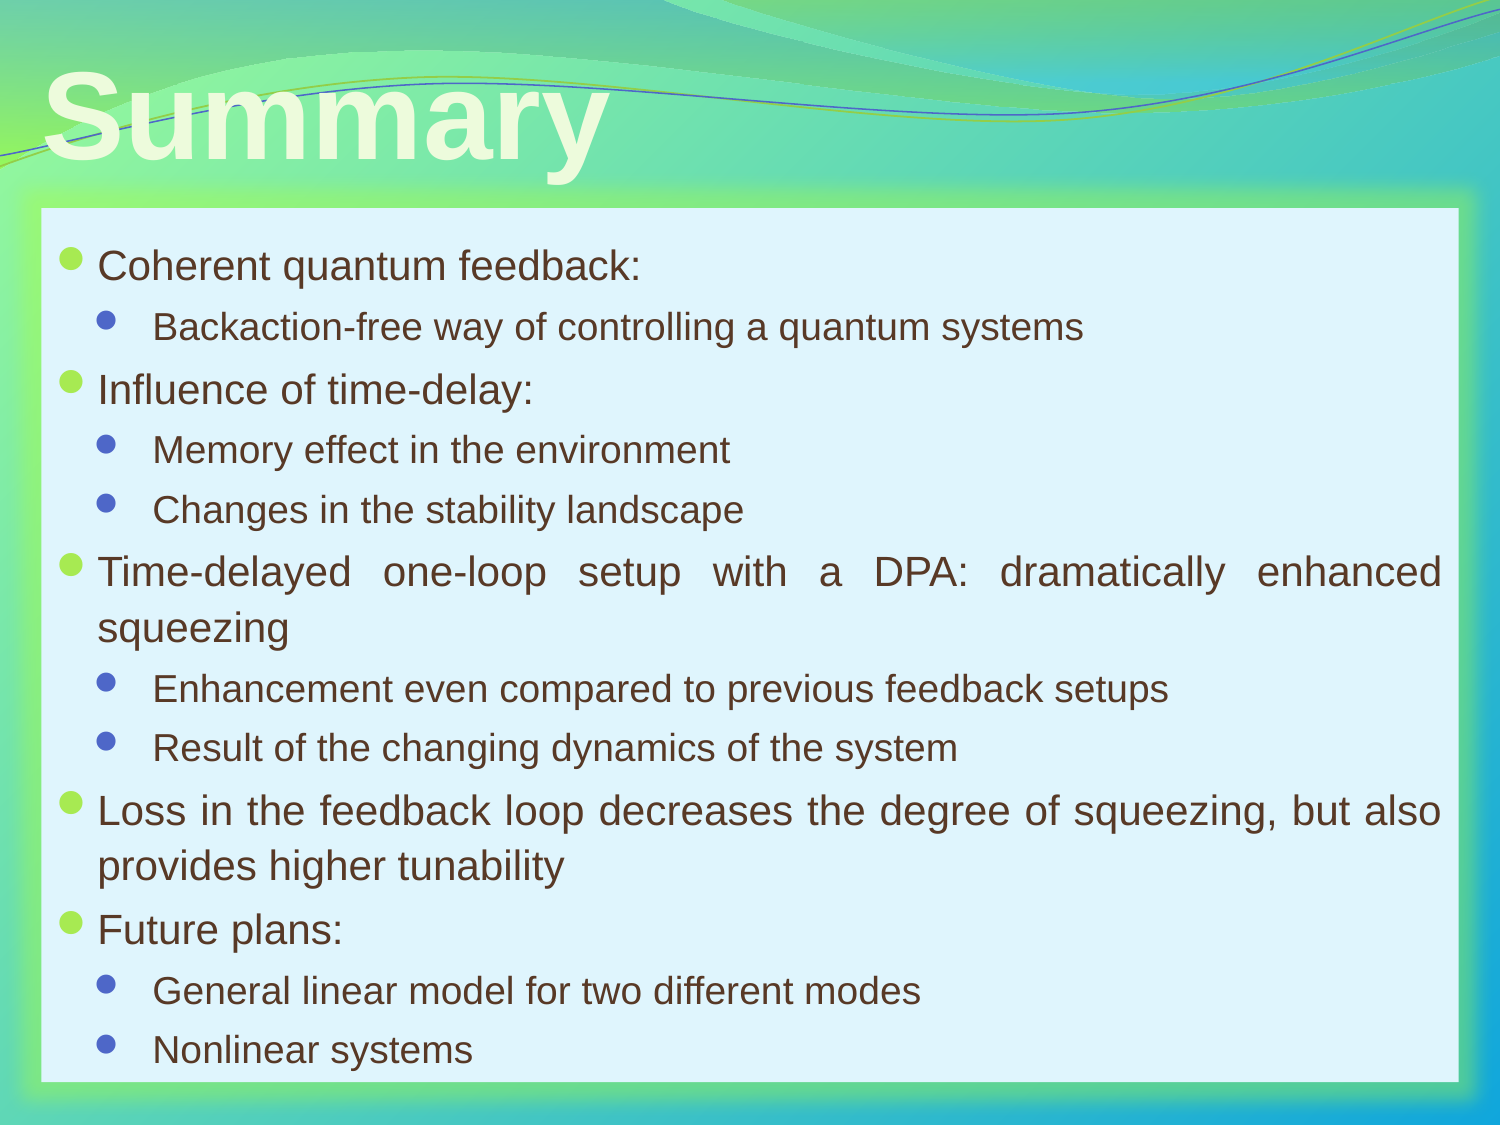

Summary

Coherent quantum feedback:
Backaction-free way of controlling a quantum systems
Influence of time-delay:
Memory effect in the environment
Changes in the stability landscape
Time-delayed one-loop setup with a DPA: dramatically enhanced squeezing
Enhancement even compared to previous feedback setups
Result of the changing dynamics of the system
Loss in the feedback loop decreases the degree of squeezing, but also provides higher tunability
Future plans:
General linear model for two different modes
Nonlinear systems